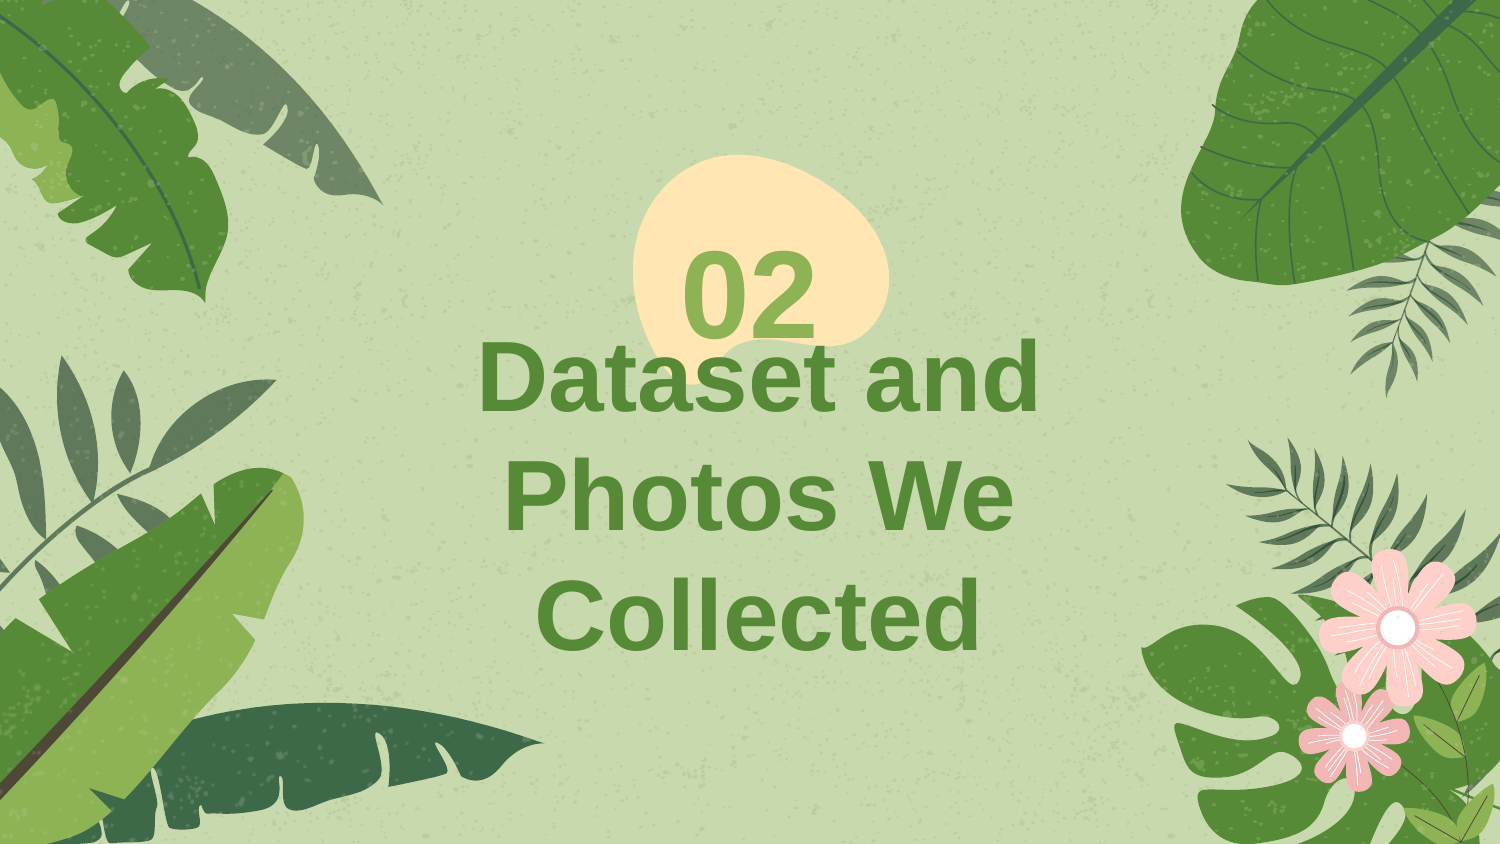

02
# Dataset and Photos We Collected